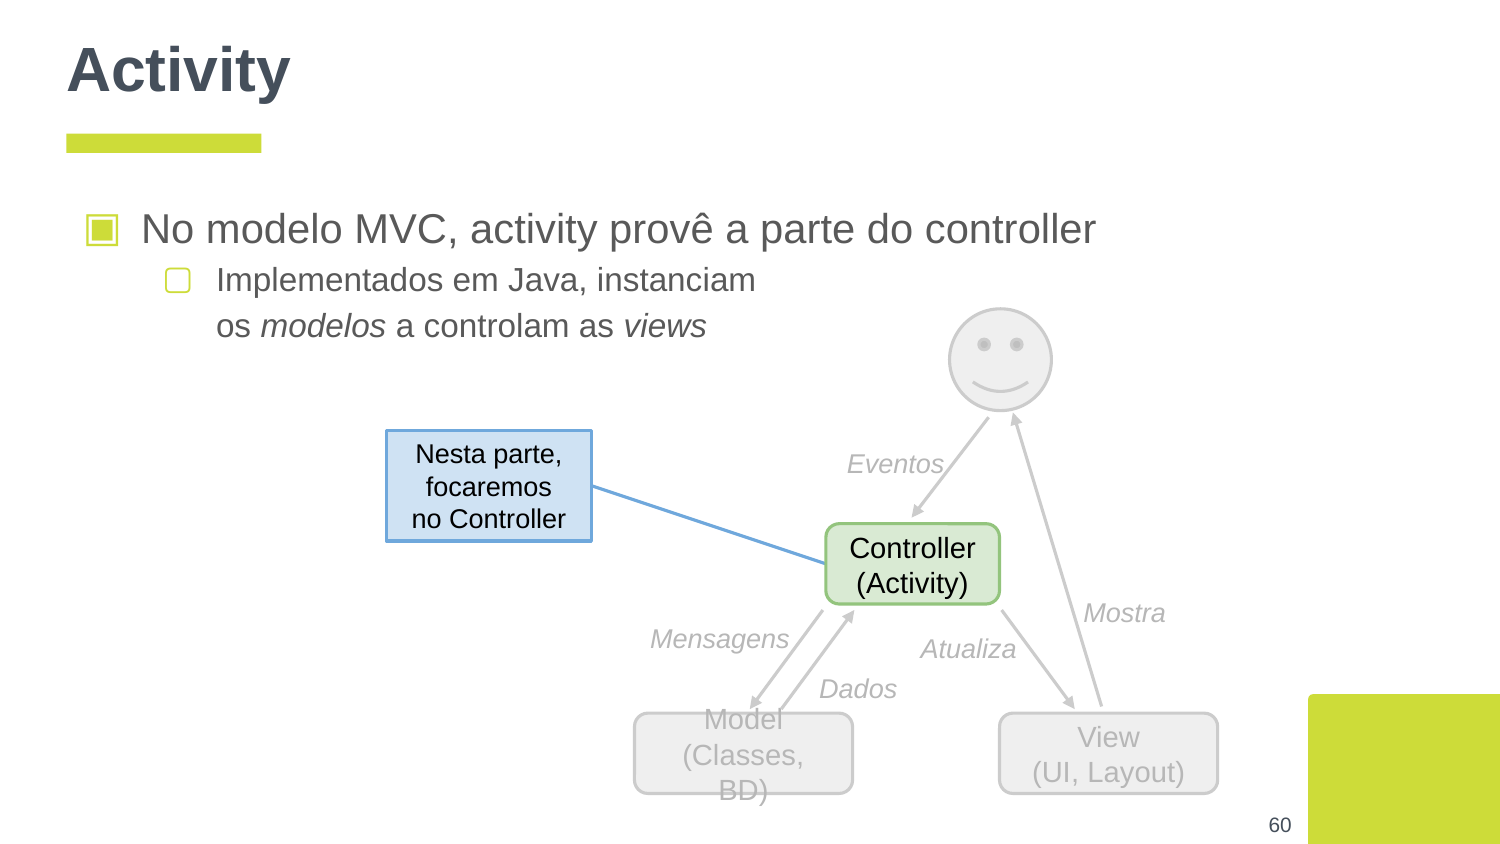

# Activity
No modelo MVC, activity provê a parte do controller
Implementados em Java, instanciam
os modelos a controlam as views

Nesta parte,
focaremos
no Controller
Eventos
Controller
(Activity)
Mostra
Mensagens
Atualiza
Dados
Model
(Classes, BD)
View
(UI, Layout)
60